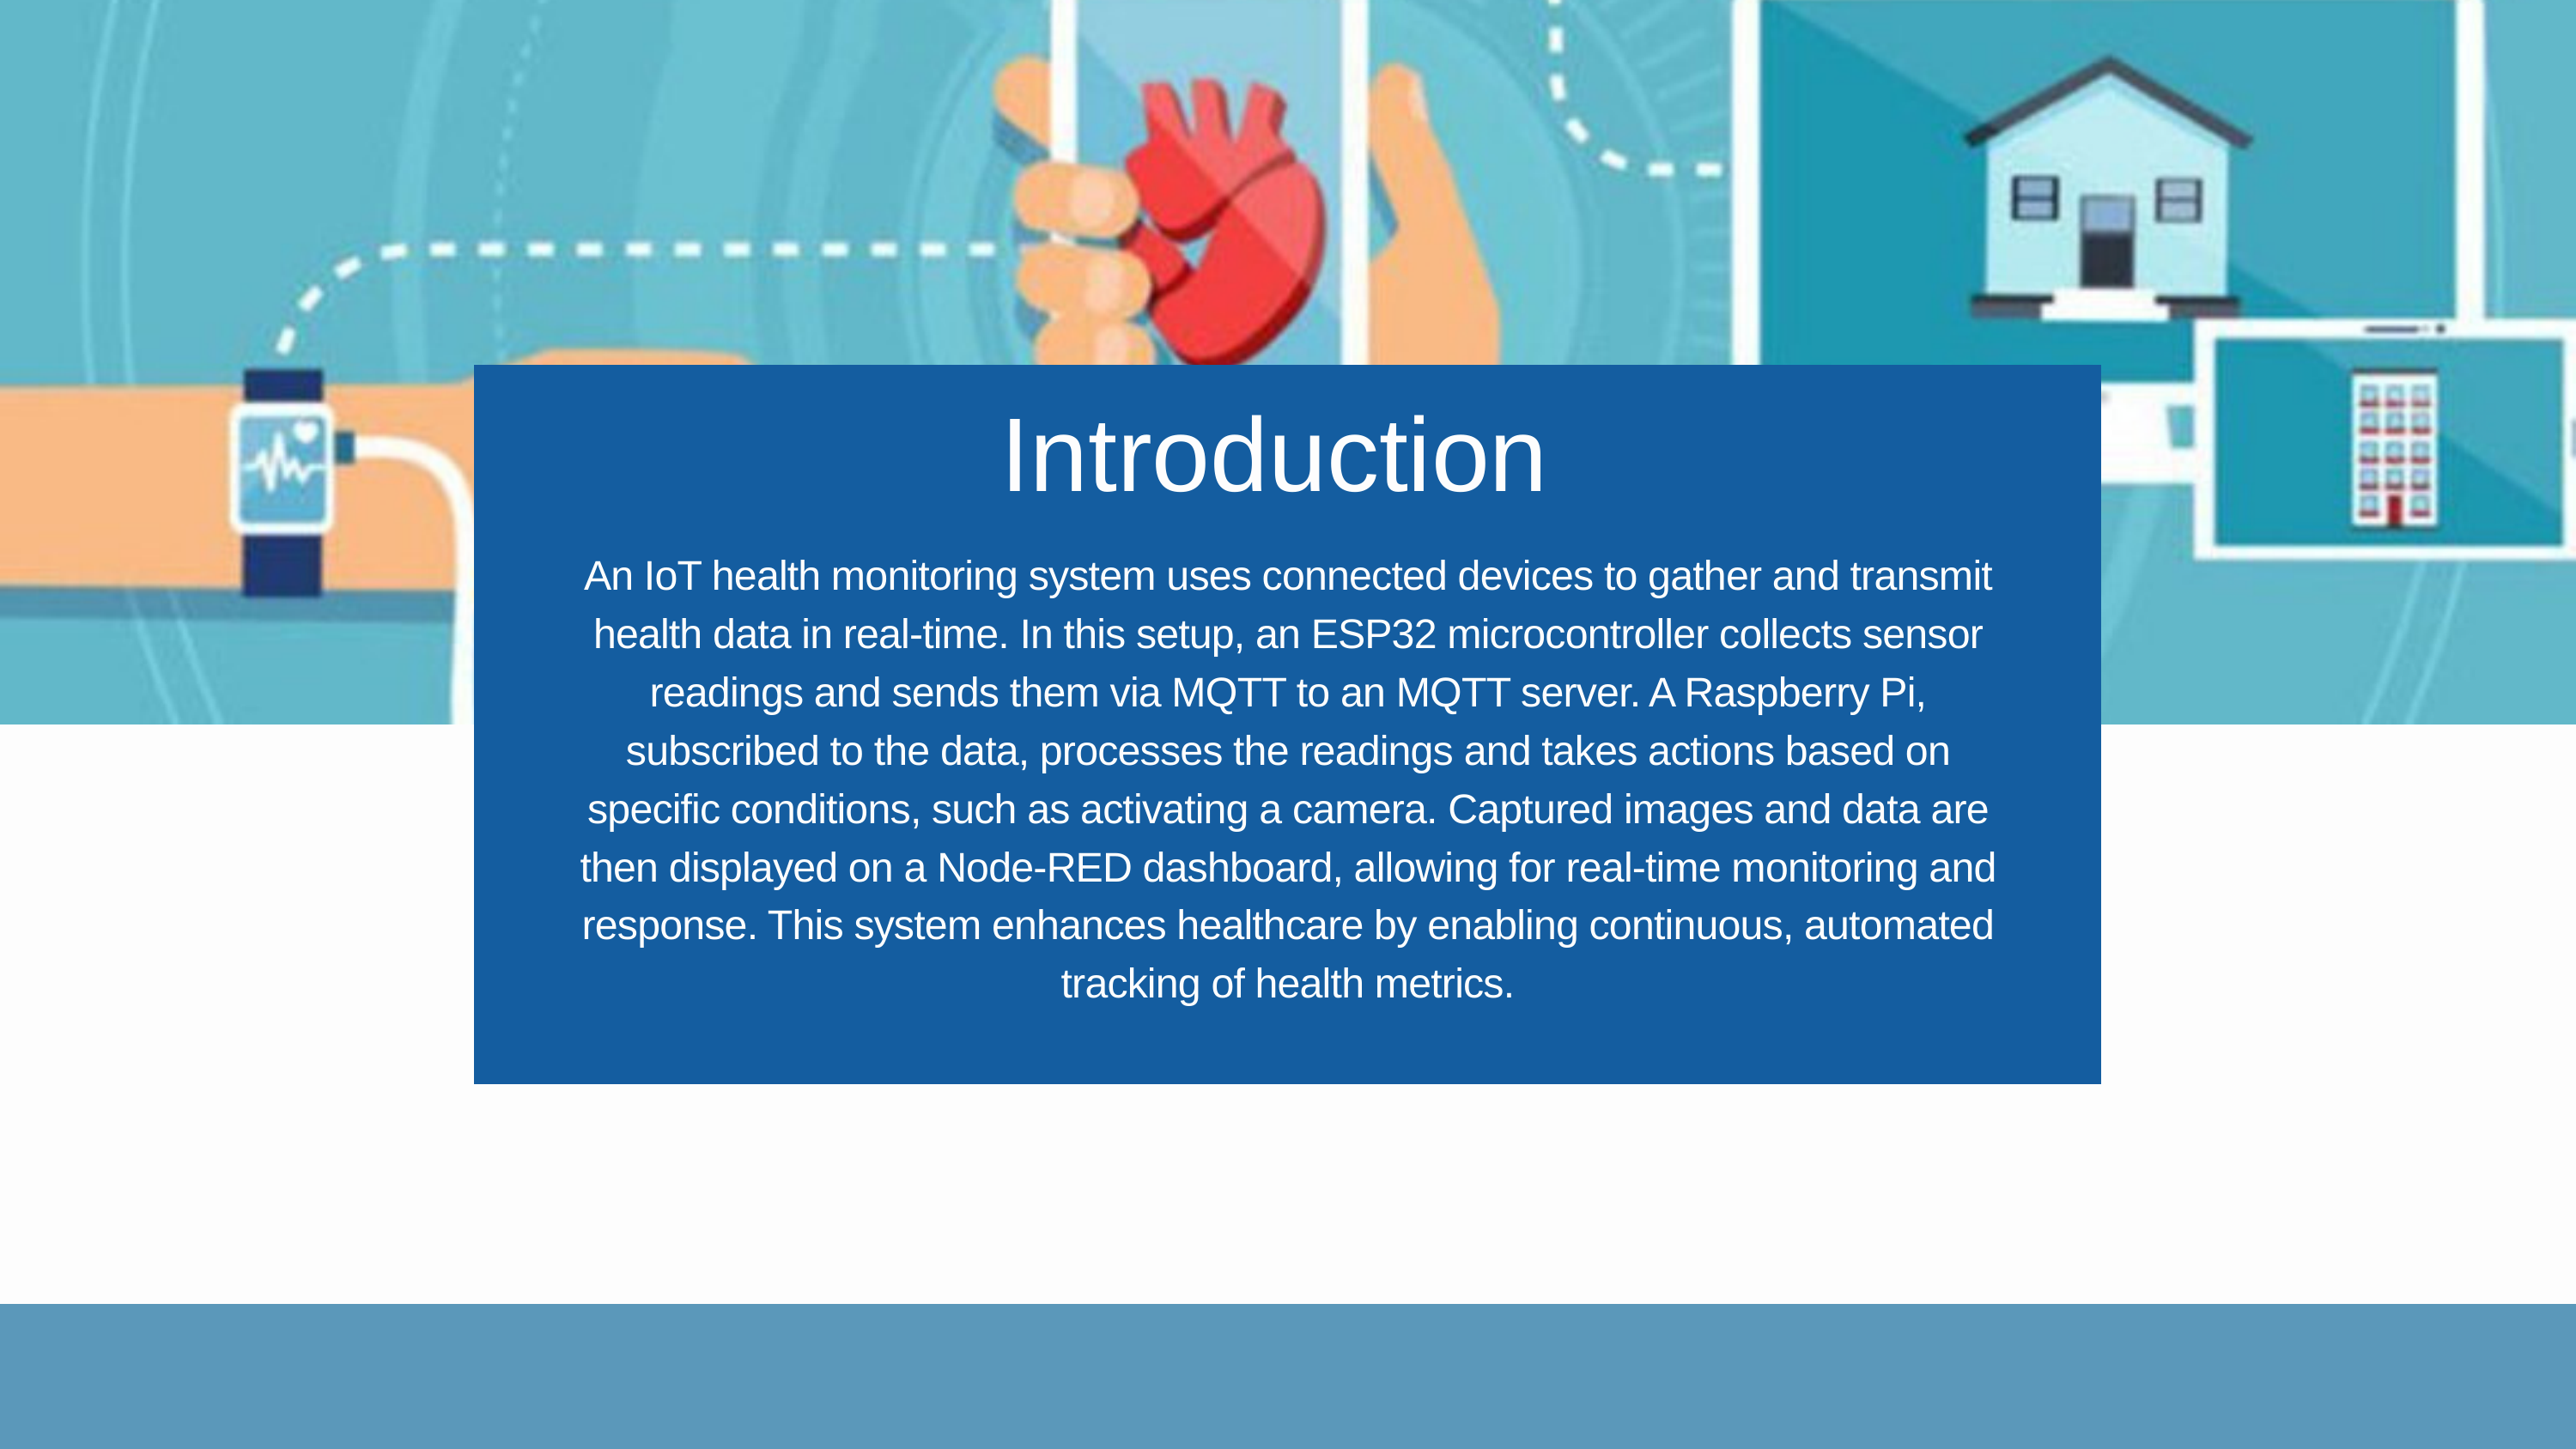

Introduction
An IoT health monitoring system uses connected devices to gather and transmit health data in real-time. In this setup, an ESP32 microcontroller collects sensor readings and sends them via MQTT to an MQTT server. A Raspberry Pi, subscribed to the data, processes the readings and takes actions based on specific conditions, such as activating a camera. Captured images and data are then displayed on a Node-RED dashboard, allowing for real-time monitoring and response. This system enhances healthcare by enabling continuous, automated tracking of health metrics.